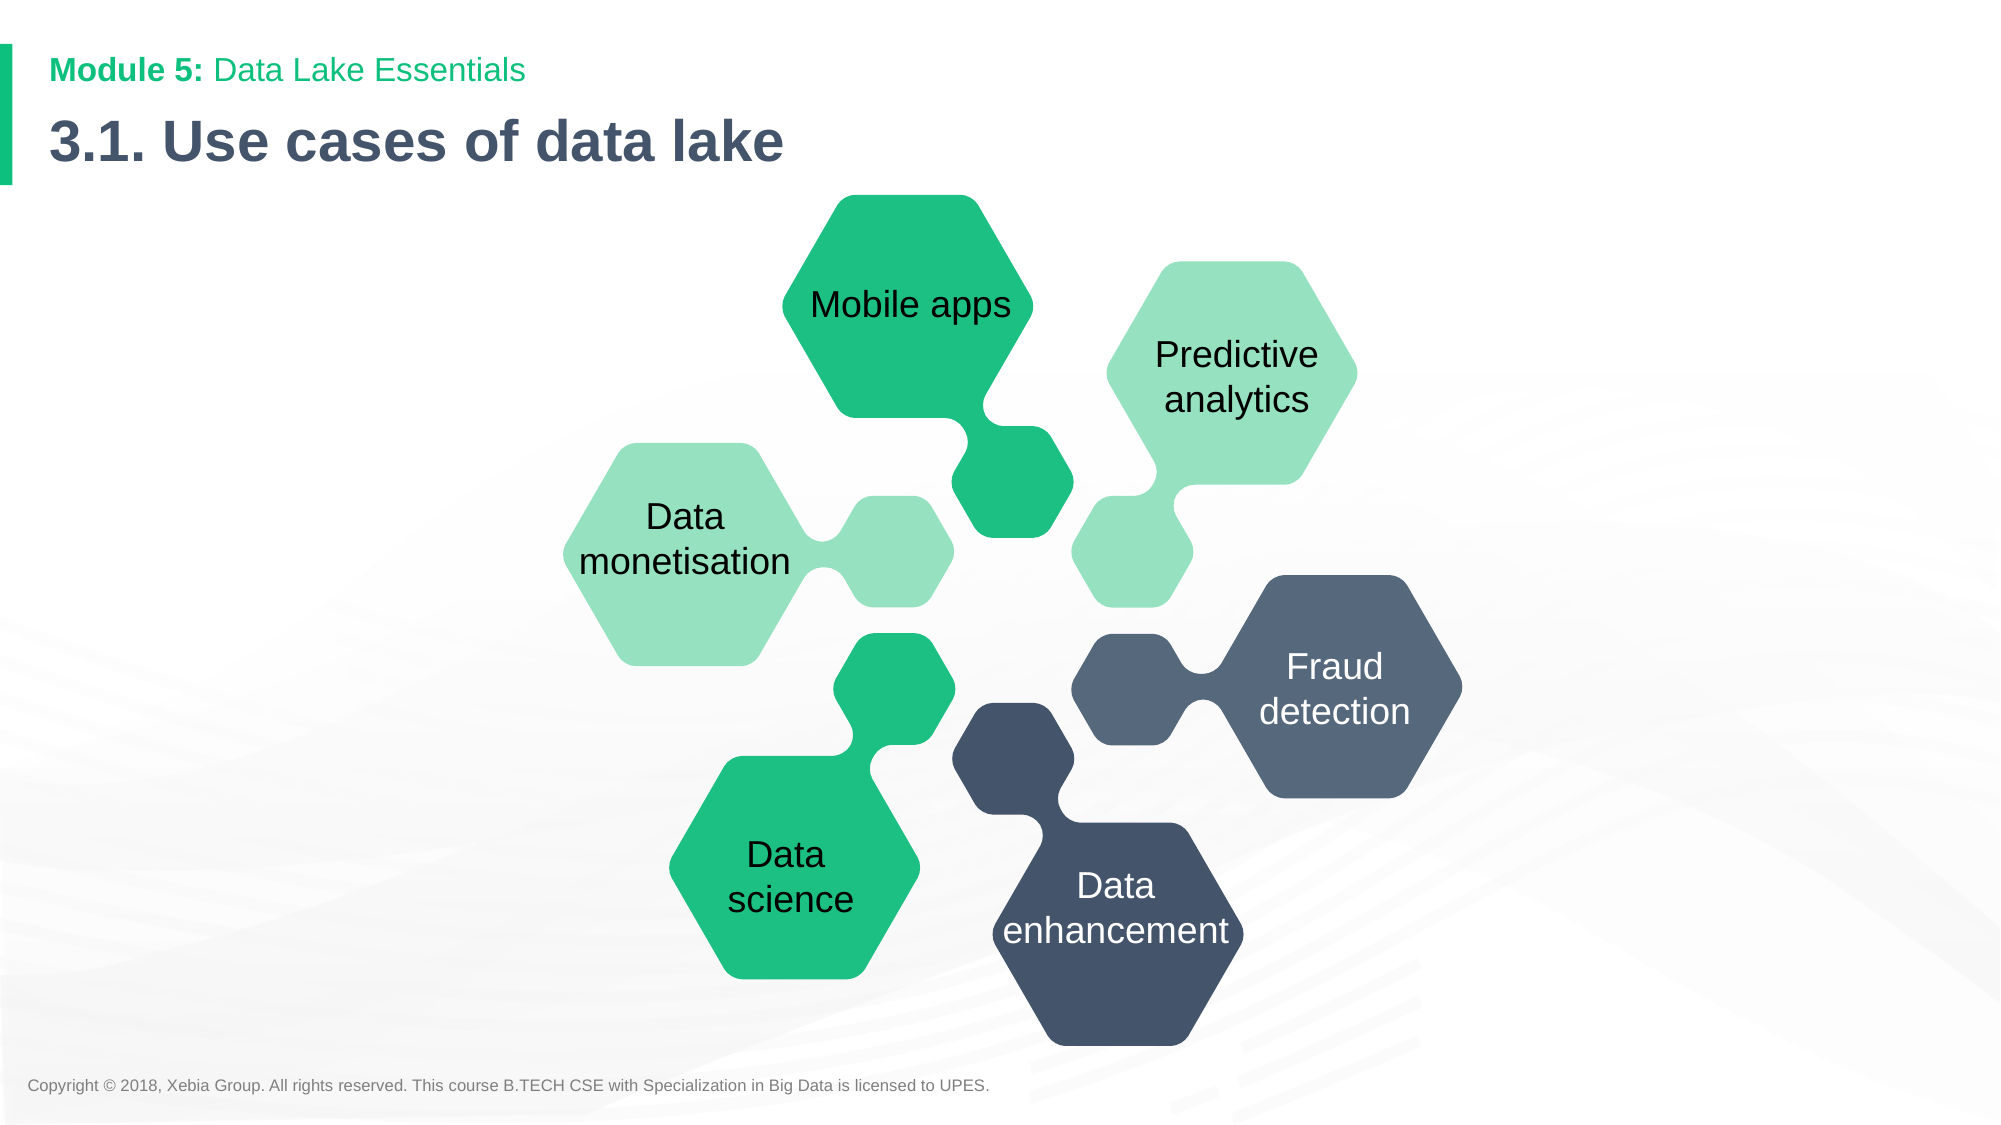

Module 5: Data Lake Essentials
# 3.1. Use cases of data lake

Mobile apps

Predictive analytics

Data monetisation

Fraud detection

Data
science
Data enhancement